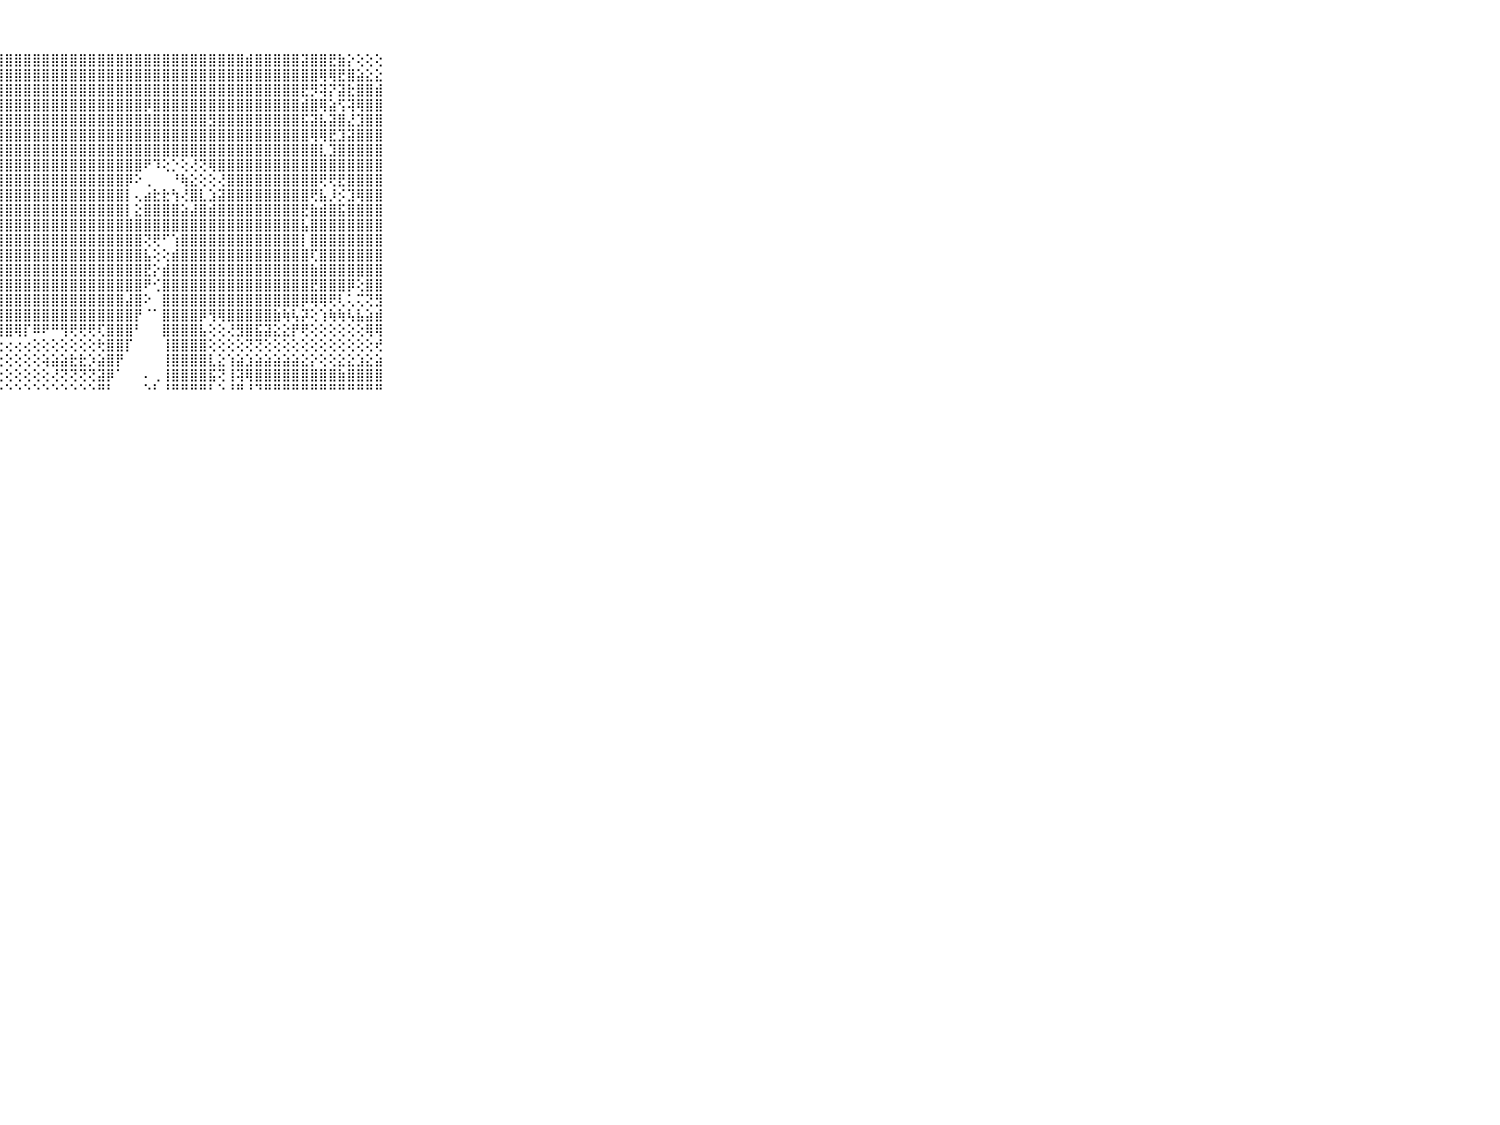

⠀⠀⠀⠀⠀⠀⠀⠀⠀⠀⠀⣹⣟⣿⣿⣿⣿⣿⣿⣿⣿⣿⣿⣿⣿⣿⣿⣿⣿⣿⣿⣿⣿⣿⣿⣿⣿⣿⣿⣿⣿⣿⣿⣿⣿⣿⣿⣿⣿⣿⣿⣿⣿⣿⣾⣿⣿⣿⣿⣿⣽⣿⣿⣟⣷⡕⢕⢕⢕⠀⠀⠀⠀⠀⠀⠀⠀⠀⠀⠀⠀
⠀⠀⠀⠀⠀⠀⠀⠀⠀⠀⠀⣿⣿⣿⣿⣿⣿⣿⣿⣿⣽⣿⣻⣿⡿⣿⣿⣿⣿⣿⣿⣿⣿⣿⣿⣿⣿⣿⣿⣿⣿⣿⣿⣿⣿⣿⣿⣿⣿⣿⣿⣿⣿⣿⣿⣿⣿⣿⣿⣿⣿⣿⢿⢿⣟⣿⣵⣕⣕⠀⠀⠀⠀⠀⠀⠀⠀⠀⠀⠀⠀
⠀⠀⠀⠀⠀⠀⠀⠀⠀⠀⠀⣿⣿⣿⣿⣿⣿⣿⣿⣿⣿⣿⣿⣿⣿⣿⣿⣿⣿⣿⣿⣿⣿⣿⣿⣿⣿⣿⣿⣿⣿⣿⣿⣿⣿⣿⣿⣿⣿⣿⣿⣿⣿⣿⣿⣿⣿⣿⣿⣿⣟⡻⢽⡝⣽⣗⣿⣿⣾⠀⠀⠀⠀⠀⠀⠀⠀⠀⠀⠀⠀
⠀⠀⠀⠀⠀⠀⠀⠀⠀⠀⠀⣿⣿⣿⣿⣿⣿⣿⣿⣿⣿⣿⣿⣿⣿⣿⣿⣿⣿⣿⣿⣿⣿⣿⣿⣿⣿⣿⣿⣿⣿⣿⣿⡿⣿⣿⣿⣿⣿⣿⣿⣿⣿⣿⣿⣿⣿⣿⣿⣿⣾⣿⢿⣵⢫⢽⢿⣿⣿⠀⠀⠀⠀⠀⠀⠀⠀⠀⠀⠀⠀
⠀⠀⠀⠀⠀⠀⠀⠀⠀⠀⠀⣿⣿⣿⣿⣿⣿⣿⣿⣿⣿⣿⣿⣿⣿⣿⣿⣿⣿⣿⣿⣿⣿⣿⣿⣿⣿⣿⣿⣿⣿⣿⣿⣿⣿⣿⣿⣿⣿⣿⣻⣿⣿⣿⣿⣿⣿⣿⣿⣿⣯⣽⣧⣽⣿⣜⣹⣿⣿⠀⠀⠀⠀⠀⠀⠀⠀⠀⠀⠀⠀
⠀⠀⠀⠀⠀⠀⠀⠀⠀⠀⠀⣿⣿⢿⢟⢏⢝⢝⣕⢕⢝⢝⢿⣿⣿⣿⣿⣿⣿⣿⣿⣿⣿⣿⣿⣿⣿⣿⣿⣿⣿⣿⣿⣿⣿⣿⣿⣿⣿⣿⣿⣿⣿⣿⣿⣿⣿⣿⣿⣿⣿⢿⢿⣟⣹⣽⣿⣿⣿⠀⠀⠀⠀⠀⠀⠀⠀⠀⠀⠀⠀
⠀⠀⠀⠀⠀⠀⠀⠀⠀⠀⠀⢟⢕⢗⠲⢴⢤⢤⢤⣌⠕⢳⢕⡜⢝⣿⣿⣿⣿⣿⣿⣿⣿⣿⣿⣿⣿⣿⣿⣿⣿⣿⣿⣿⣿⣿⣿⣿⣿⣿⣿⣿⣿⣿⣿⣿⣿⣿⣿⣿⣿⣿⣇⣹⣿⣿⣿⣿⣿⠀⠀⠀⠀⠀⠀⠀⠀⠀⠀⠀⠀
⠀⠀⠀⠀⠀⠀⠀⠀⠀⠀⠀⢕⢕⢕⢅⢕⢕⢕⢕⢕⢕⢕⢕⢹⣧⡜⢿⣿⣿⣿⣿⣿⣿⣿⣿⣿⣿⣿⣿⣿⣿⣿⣿⠟⠹⢕⡑⢕⢜⢝⢿⣿⣿⣿⣿⣿⣿⣿⣿⣿⣿⣿⣿⣿⣿⣿⣿⣿⣿⠀⠀⠀⠀⠀⠀⠀⠀⠀⠀⠀⠀
⠀⠀⠀⠀⠀⠀⠀⠀⠀⠀⠀⣵⣵⣵⣕⣕⡕⢕⢕⢕⢕⢕⢕⢕⢜⣷⡜⣿⣿⣿⣿⣿⣿⣿⣿⣿⣿⣿⣿⣿⣿⡿⠕⢀⠀⠀⠘⢷⣕⢕⢕⢜⣿⣿⣿⣿⣿⣿⣿⣿⣿⣿⢟⢟⣟⣿⣿⣿⣿⠀⠀⠀⠀⠀⠀⠀⠀⠀⠀⠀⠀
⠀⠀⠀⠀⠀⠀⠀⠀⠀⠀⠀⣿⣿⣿⣿⣿⣿⣿⣿⣷⣷⣷⣵⣵⣕⣹⡇⢹⣿⣿⣿⣿⣿⣿⣿⣿⣿⣿⣿⣿⣿⡇⢄⣴⣗⣗⢳⢜⣿⣇⣱⣽⣿⣿⣿⣿⣿⣿⣿⣿⣿⢟⣧⡸⡪⣹⢿⣿⣿⠀⠀⠀⠀⠀⠀⠀⠀⠀⠀⠀⠀
⠀⠀⠀⠀⠀⠀⠀⠀⠀⠀⠀⣿⣿⣿⣿⣿⣿⣿⣿⣿⣿⣿⣿⣿⣿⣿⡇⢸⣿⣿⣿⣿⣿⣿⣿⣿⣿⣿⣿⣿⣿⡇⣕⣿⣿⣿⣿⣵⣼⣿⣾⣿⣿⣿⣿⣿⣿⣿⣿⣿⣟⣷⣾⣿⣯⣿⣿⣿⣿⠀⠀⠀⠀⠀⠀⠀⠀⠀⠀⠀⠀
⠀⠀⠀⠀⠀⠀⠀⠀⠀⠀⠀⣿⣿⣿⣿⣿⣿⣿⣿⣿⣿⣿⣿⣿⣿⣿⡏⣸⣿⣿⣿⣿⣿⣿⣿⣿⣿⣿⣿⣿⣿⣿⣿⣿⣿⣿⣿⣿⣿⣿⣿⣿⣿⣿⣿⣿⣿⣿⣿⣿⣧⣿⣿⣿⣿⣿⣿⣿⣿⠀⠀⠀⠀⠀⠀⠀⠀⠀⠀⠀⠀
⠀⠀⠀⠀⠀⠀⠀⠀⠀⠀⠀⣿⣿⣿⣿⣿⣿⣿⣿⣿⣿⣿⣿⣿⣿⣿⢇⣽⣿⣿⣿⣿⣿⣿⣿⣿⣿⣿⣿⣿⣿⣿⣿⢝⢟⠋⢱⣿⣿⣿⣿⣿⣿⣿⣿⣿⣿⣿⣿⣿⡇⣿⣿⣿⣿⣿⣿⣿⣿⠀⠀⠀⠀⠀⠀⠀⠀⠀⠀⠀⠀
⠀⠀⠀⠀⠀⠀⠀⠀⠀⠀⠀⣿⣿⣿⣿⣿⣿⣿⣿⣿⣿⣿⣿⣿⣿⣟⢕⣿⣿⣿⣿⣿⣿⣿⣿⣿⣿⣿⣿⣿⣿⣿⣿⣧⢕⢕⣾⣿⣿⣿⣿⣿⣿⣿⣿⣿⣿⣿⣿⣿⣿⢏⣿⣿⣿⣿⣿⣿⣿⠀⠀⠀⠀⠀⠀⠀⠀⠀⠀⠀⠀
⠀⠀⠀⠀⠀⠀⠀⠀⠀⠀⠀⣿⣿⣿⣿⣿⣿⣿⣿⣿⣿⣿⣿⣿⣿⣿⢱⣿⣿⣿⣿⣿⣿⣿⣿⣿⣿⣿⣿⣿⣿⣿⣿⣟⡕⣾⣿⣿⣿⣿⣿⣿⣿⣿⣿⣿⣿⣿⣿⣿⣿⣷⣿⣿⣿⣿⣿⣿⣿⠀⠀⠀⠀⠀⠀⠀⠀⠀⠀⠀⠀
⠀⠀⠀⠀⠀⠀⠀⠀⠀⠀⠀⣿⣿⣿⣿⣿⣿⣿⣿⣿⣿⣿⣿⣿⣿⣿⢸⣿⣿⣿⣿⣿⣿⣿⣿⣿⣿⣿⣿⣿⣿⣿⣿⠟⢊⣿⣿⣿⣿⣿⣿⣿⣿⣿⣿⣿⣿⣿⣿⣿⣿⣟⣿⣿⣿⡿⢕⣿⣿⠀⠀⠀⠀⠀⠀⠀⠀⠀⠀⠀⠀
⠀⠀⠀⠀⠀⠀⠀⠀⠀⠀⠀⣿⣿⣿⣿⣿⣿⣿⣿⣿⣿⣿⣿⣿⣿⣯⢸⣿⣿⣿⣿⣿⣿⣿⣿⣿⣿⣿⣿⣿⣿⣼⣿⠕⠀⣿⣿⣿⣿⣿⣿⣿⣿⣿⣿⣿⣿⣿⣿⣿⡿⢿⢿⢟⢇⢅⢍⢝⣻⠀⠀⠀⠀⠀⠀⠀⠀⠀⠀⠀⠀
⠀⠀⠀⠀⠀⠀⠀⠀⠀⠀⠀⢿⢿⢿⢿⢿⢿⢿⢿⢿⡿⢿⡿⢿⢿⢟⢜⣿⣿⣿⣿⣿⣿⣿⣿⣿⣿⣿⣿⣿⣿⣿⡟⠈⠁⣿⣿⣿⣿⡿⢻⢿⣿⣿⣿⣿⣿⣷⢷⢧⡽⢕⢱⢷⢷⢧⣧⣵⣾⠀⠀⠀⠀⠀⠀⠀⠀⠀⠀⠀⠀
⠀⠀⠀⠀⠀⠀⠀⠀⠀⠀⠀⢳⣷⣷⣷⣷⣷⡷⢷⢷⣷⣵⣵⣕⣕⣵⣵⣿⣿⢿⡏⠿⠟⠛⢻⢟⢟⢟⢏⣿⣿⣿⠃⠀⠀⣿⣿⣿⣿⣧⢕⢕⢜⣻⣿⣯⣽⣕⣕⡟⢟⢕⢕⢕⢕⢕⢕⢿⢿⠀⠀⠀⠀⠀⠀⠀⠀⠀⠀⠀⠀
⠀⠀⠀⠀⠀⠀⠀⠀⠀⠀⠀⣾⣷⢿⢿⠿⠿⢟⢟⢟⢛⢟⢝⢝⢍⢝⢕⢕⢔⢔⢔⢕⢕⢕⢕⢕⢕⢕⢗⣿⣿⡏⠀⠀⠀⢸⣿⣿⣿⣿⢕⢕⢕⢕⢝⢝⢕⢕⢕⢕⢕⢕⢕⢕⢕⢕⢕⢕⢞⠀⠀⠀⠀⠀⠀⠀⠀⠀⠀⠀⠀
⠀⠀⠀⠀⠀⠀⠀⠀⠀⠀⠀⠀⢄⢕⢕⢕⢕⢕⢕⢕⢕⢕⢕⢕⢕⢕⢕⢕⢕⢕⢕⢕⢵⣵⣵⣗⣗⡱⣵⣿⡟⠀⠀⠀⠀⢸⣿⣿⣿⣿⣇⣕⢱⣵⣱⣵⣵⣵⣵⣵⣕⡕⢕⢕⣕⣕⣱⣕⣵⠀⠀⠀⠀⠀⠀⠀⠀⠀⠀⠀⠀
⠀⠀⠀⠀⠀⠀⠀⠀⠀⠀⠀⢕⢕⢕⢕⢕⢕⢕⢕⢕⢕⢕⢕⢕⢕⢕⢕⢕⢕⢕⢕⢕⢕⢜⢝⢝⢝⢝⣽⡿⠁⠀⠀⠄⢀⢸⣿⣿⣿⣿⣯⢝⢸⢽⢿⣿⣿⣿⣿⣿⣿⣿⣿⣿⣷⣿⣿⣿⣿⠀⠀⠀⠀⠀⠀⠀⠀⠀⠀⠀⠀
⠀⠀⠀⠀⠀⠀⠀⠀⠀⠀⠀⠑⠑⠑⠑⠑⠑⠑⠑⠑⠑⠑⠑⠑⠑⠑⠑⠑⠑⠑⠑⠑⠑⠑⠑⠑⠑⠑⠛⠃⠀⠀⠀⠑⠃⠘⠛⠛⠛⠛⠃⠑⠘⠛⠘⠙⠛⠛⠛⠛⠛⠛⠛⠛⠛⠛⠛⠛⠛⠀⠀⠀⠀⠀⠀⠀⠀⠀⠀⠀⠀